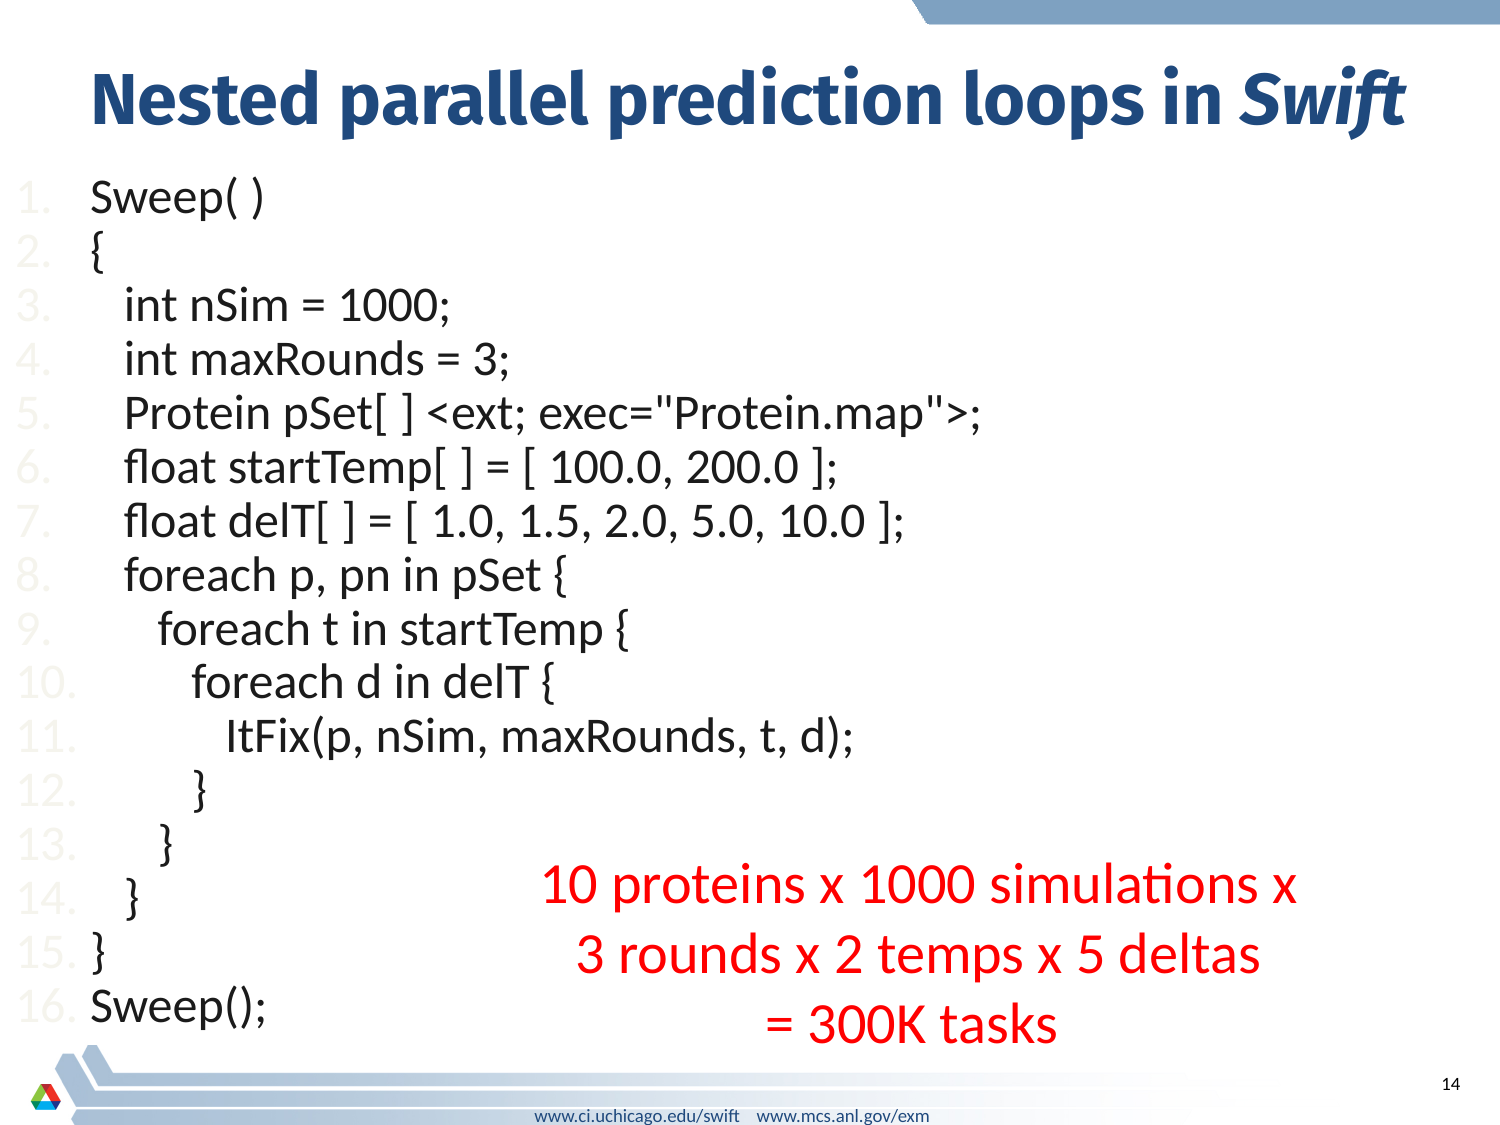

# Nested parallel prediction loops in Swift
Sweep( )
{
   int nSim = 1000;
   int maxRounds = 3;
   Protein pSet[ ] <ext; exec="Protein.map">;
   float startTemp[ ] = [ 100.0, 200.0 ];
   float delT[ ] = [ 1.0, 1.5, 2.0, 5.0, 10.0 ];
   foreach p, pn in pSet {
      foreach t in startTemp {
         foreach d in delT {
            ItFix(p, nSim, maxRounds, t, d);
         }
      }
   }
}
Sweep();
10 proteins x 1000 simulations x
3 rounds x 2 temps x 5 deltas
= 300K tasks
14
www.ci.uchicago.edu/swift    www.mcs.anl.gov/exm